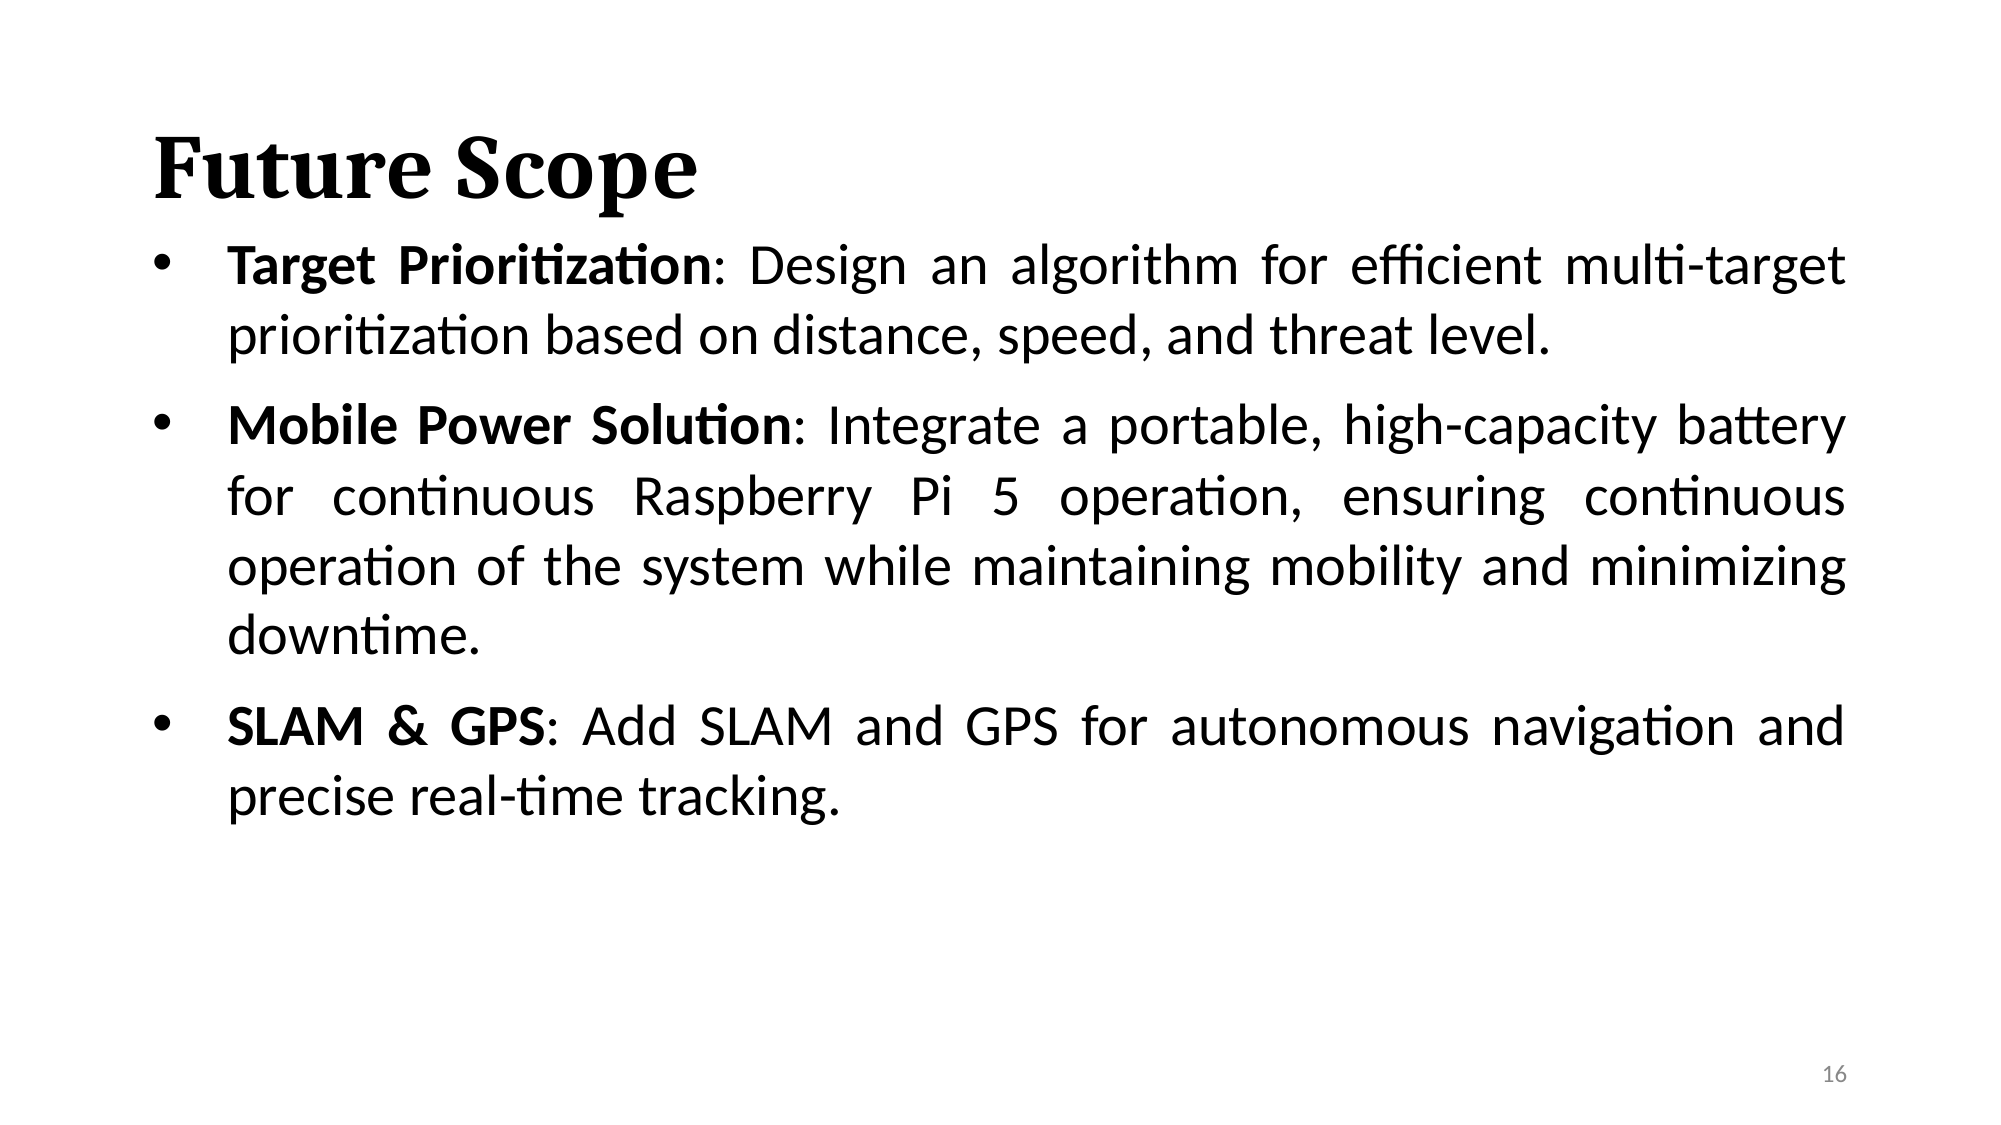

# Future Scope
Target Prioritization: Design an algorithm for efficient multi-target prioritization based on distance, speed, and threat level.
Mobile Power Solution: Integrate a portable, high-capacity battery for continuous Raspberry Pi 5 operation, ensuring continuous operation of the system while maintaining mobility and minimizing downtime.
SLAM & GPS: Add SLAM and GPS for autonomous navigation and precise real-time tracking.
16